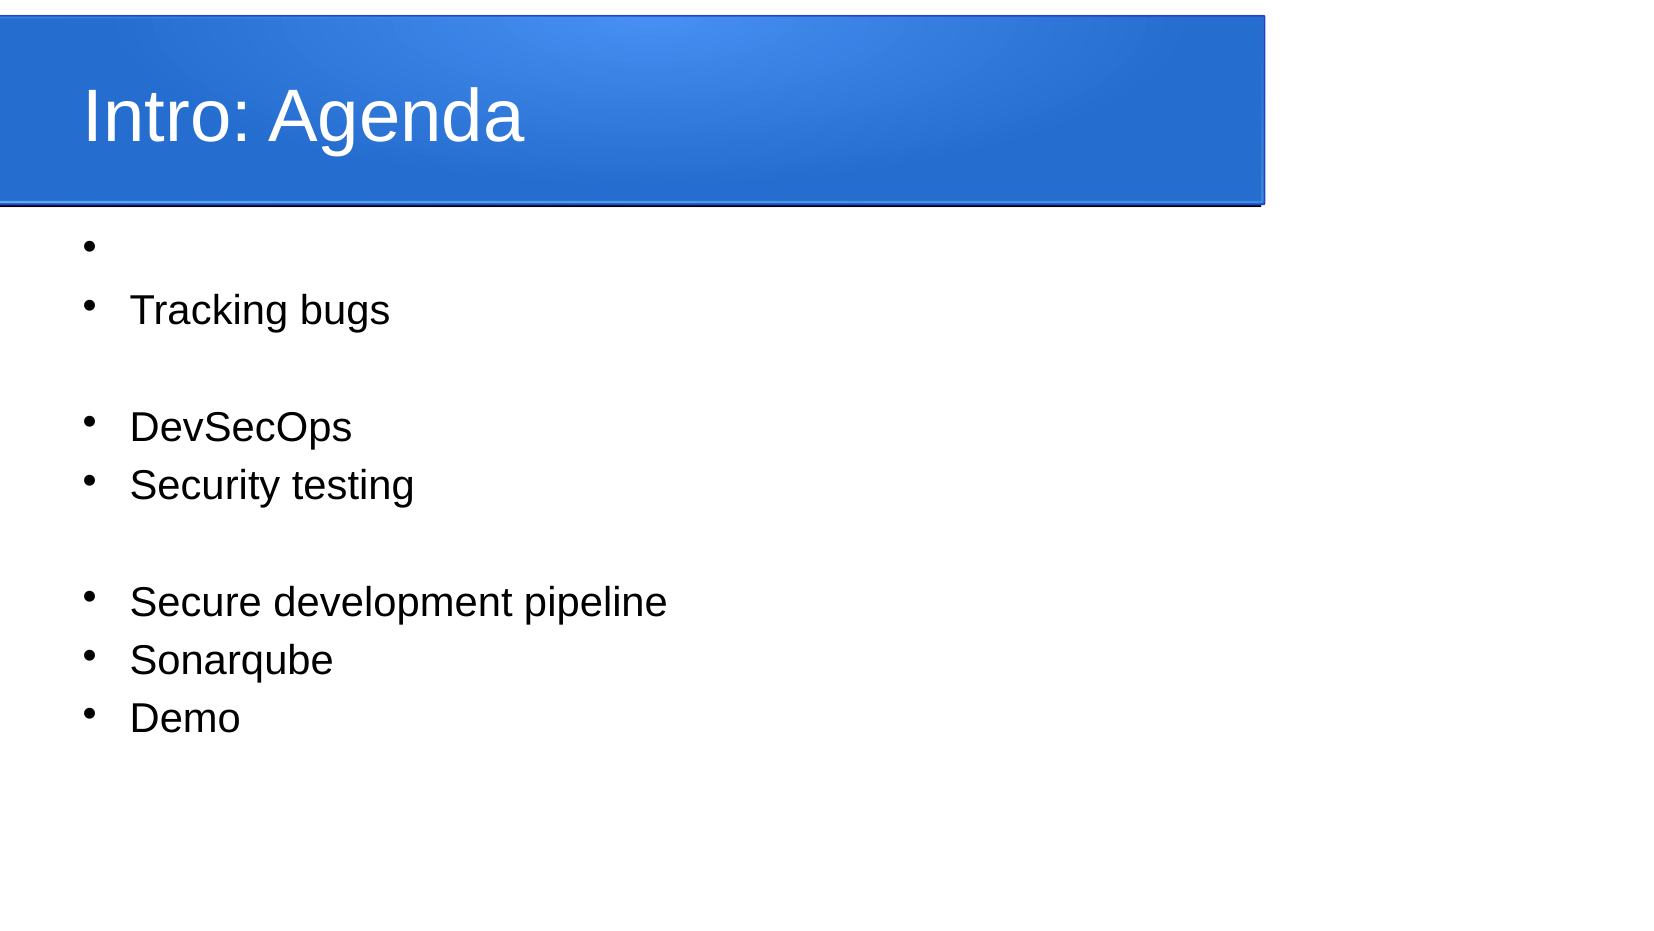

Intro: Agenda

 Tracking bugs

 DevSecOps
 Security testing

 Secure development pipeline
 Sonarqube
 Demo